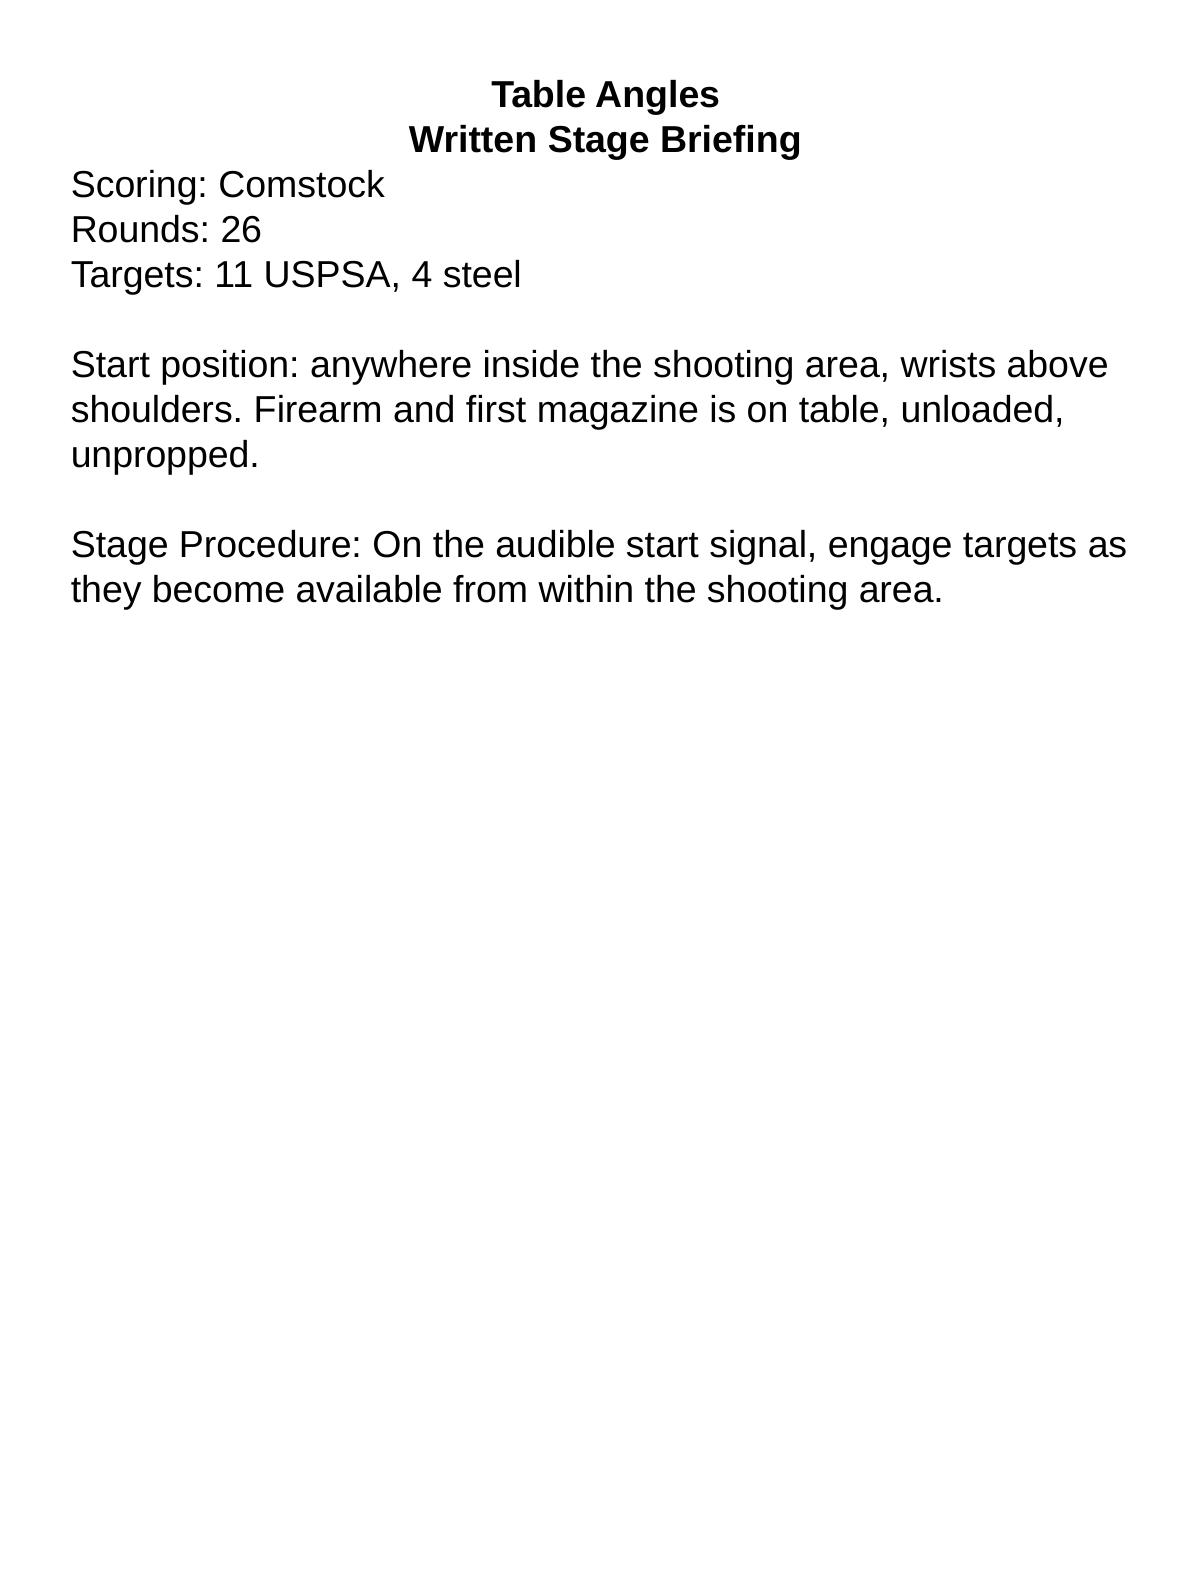

Table Angles
Written Stage Briefing
Scoring: Comstock
Rounds: 26
Targets: 11 USPSA, 4 steel

Start position: anywhere inside the shooting area, wrists above shoulders. Firearm and first magazine is on table, unloaded, unpropped.

Stage Procedure: On the audible start signal, engage targets as they become available from within the shooting area.